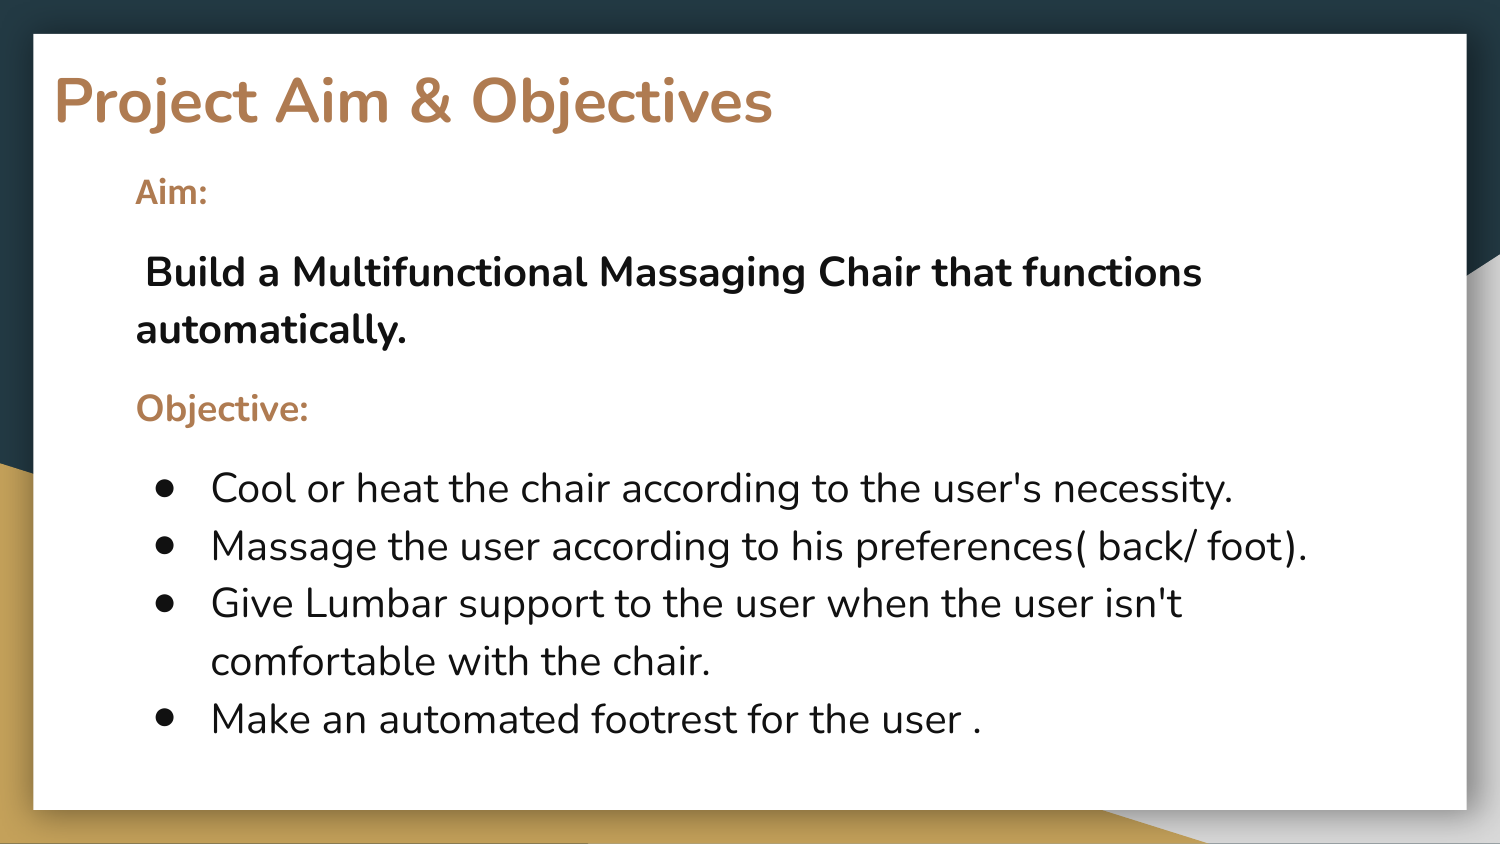

# Project Aim & Objectives
Aim:
 Build a Multifunctional Massaging Chair that functions automatically.
Objective:
Cool or heat the chair according to the user's necessity.
Massage the user according to his preferences( back/ foot).
Give Lumbar support to the user when the user isn't  comfortable with the chair.
Make an automated footrest for the user .